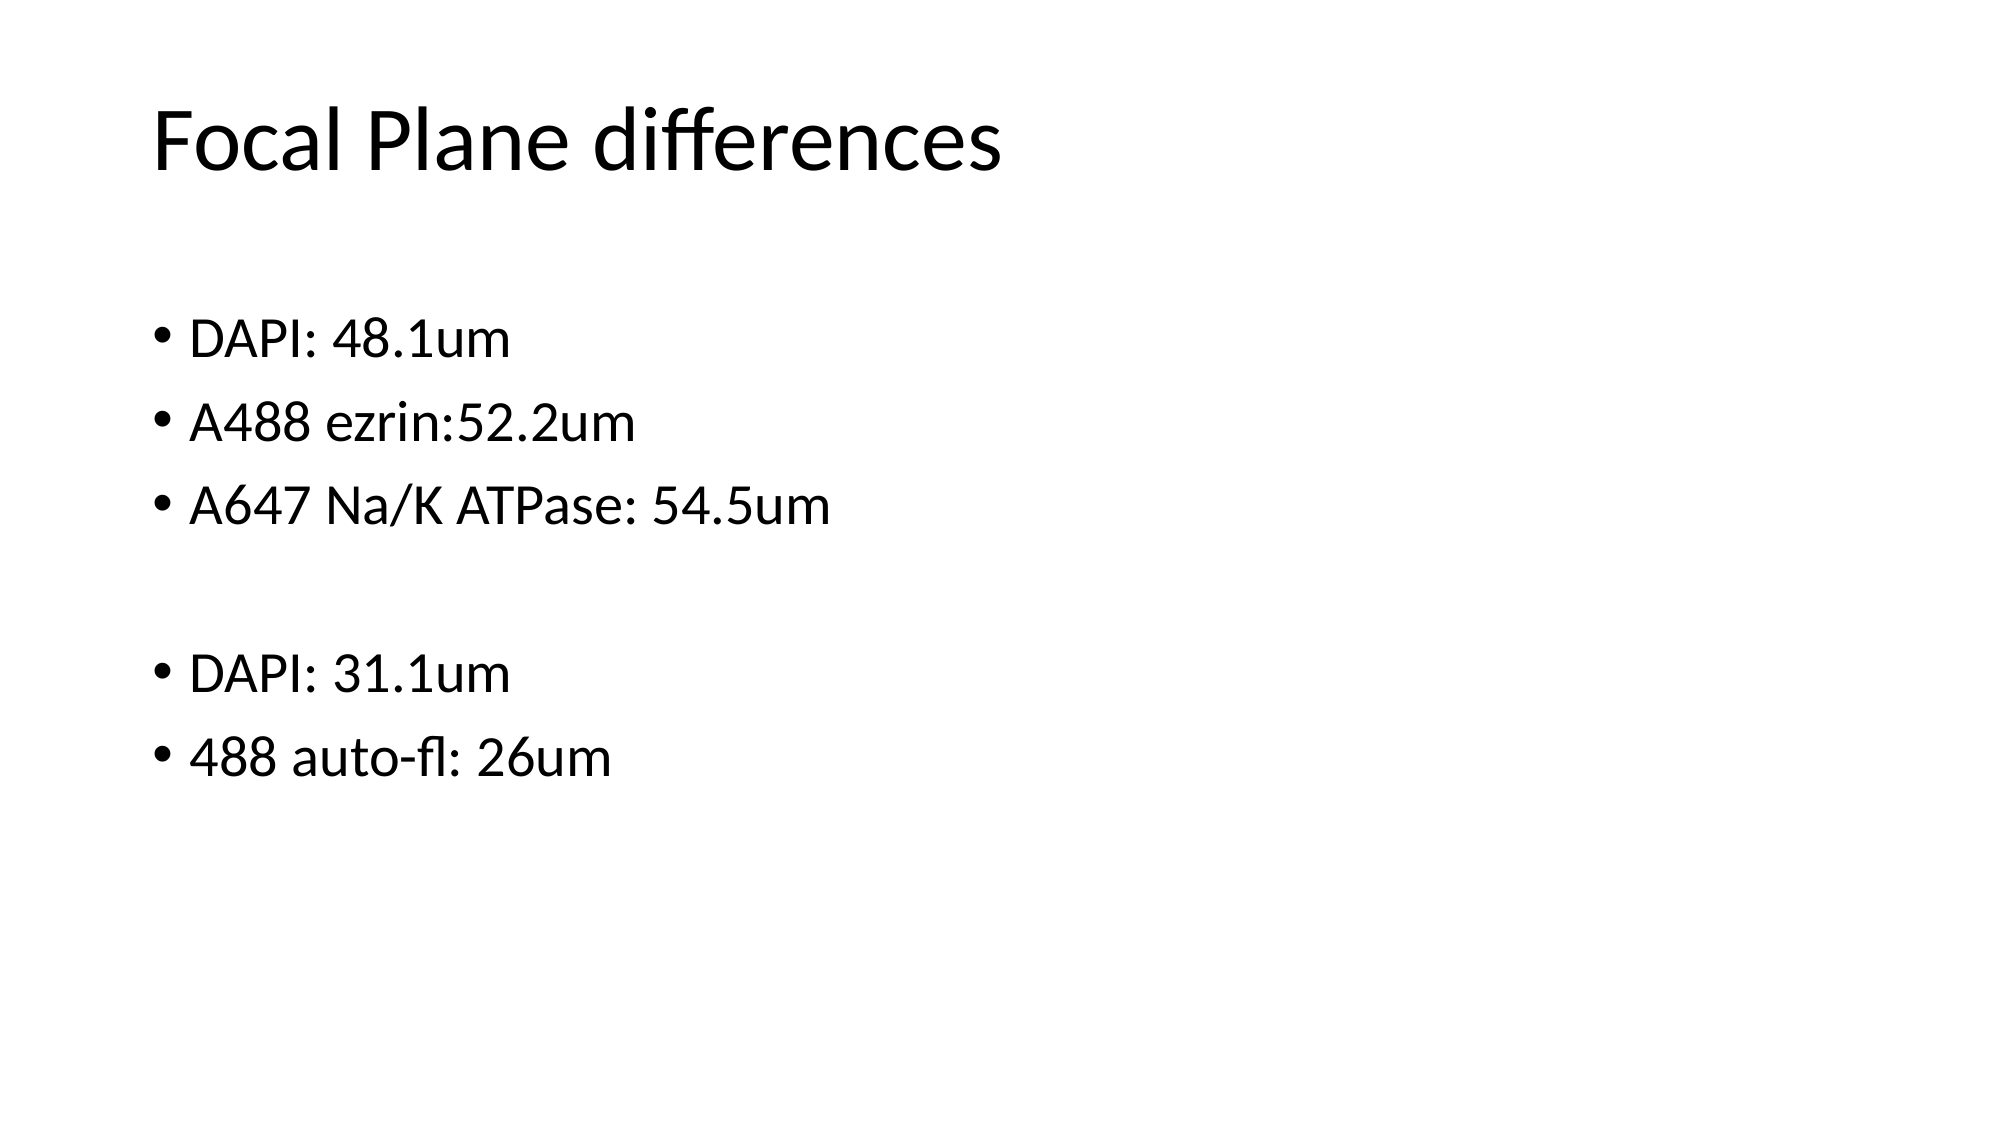

# Focal Plane differences
DAPI: 48.1um
A488 ezrin:52.2um
A647 Na/K ATPase: 54.5um

DAPI: 31.1um
488 auto-fl: 26um